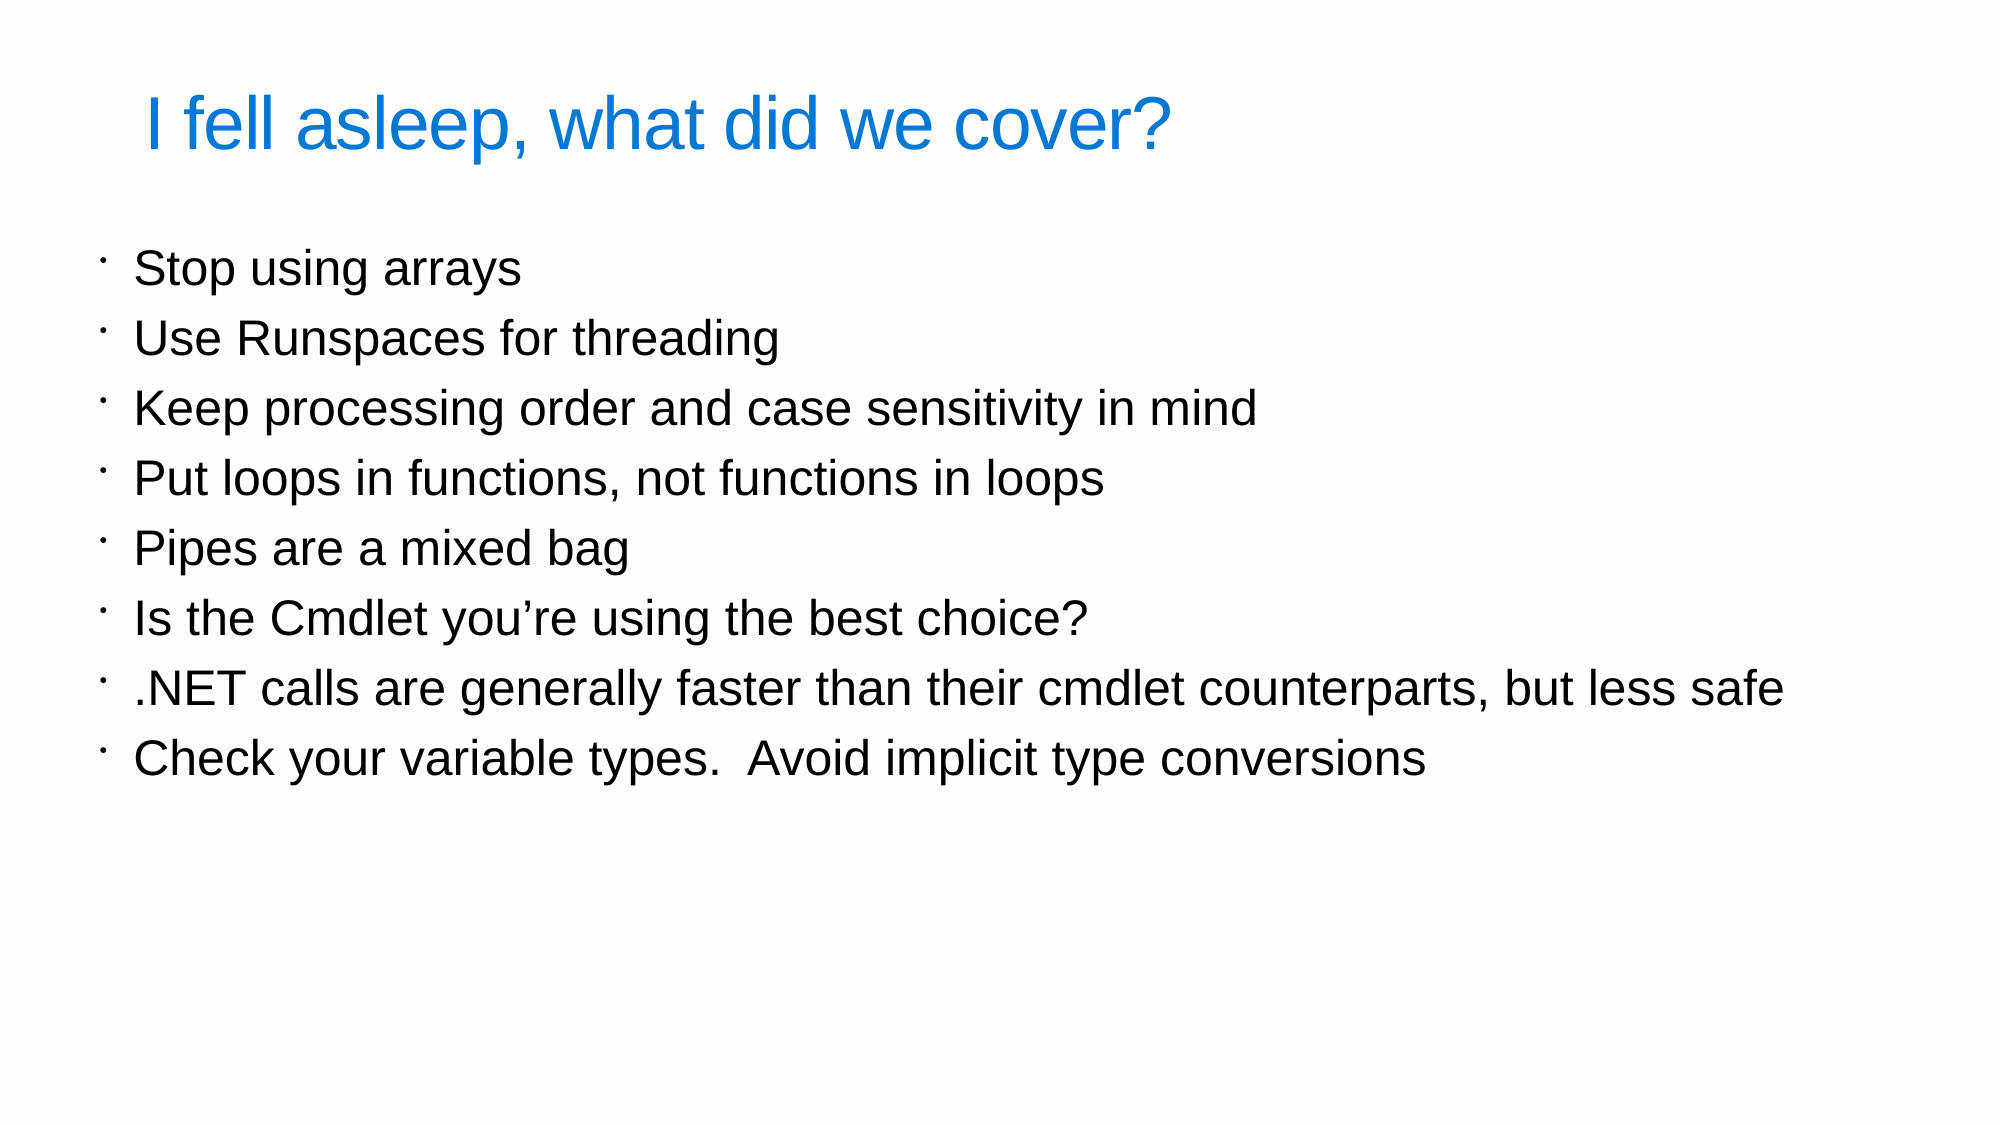

# I fell asleep, what did we cover?
Stop using arrays
Use Runspaces for threading
Keep processing order and case sensitivity in mind
Put loops in functions, not functions in loops
Pipes are a mixed bag
Is the Cmdlet you’re using the best choice?
.NET calls are generally faster than their cmdlet counterparts, but less safe
Check your variable types.  Avoid implicit type conversions